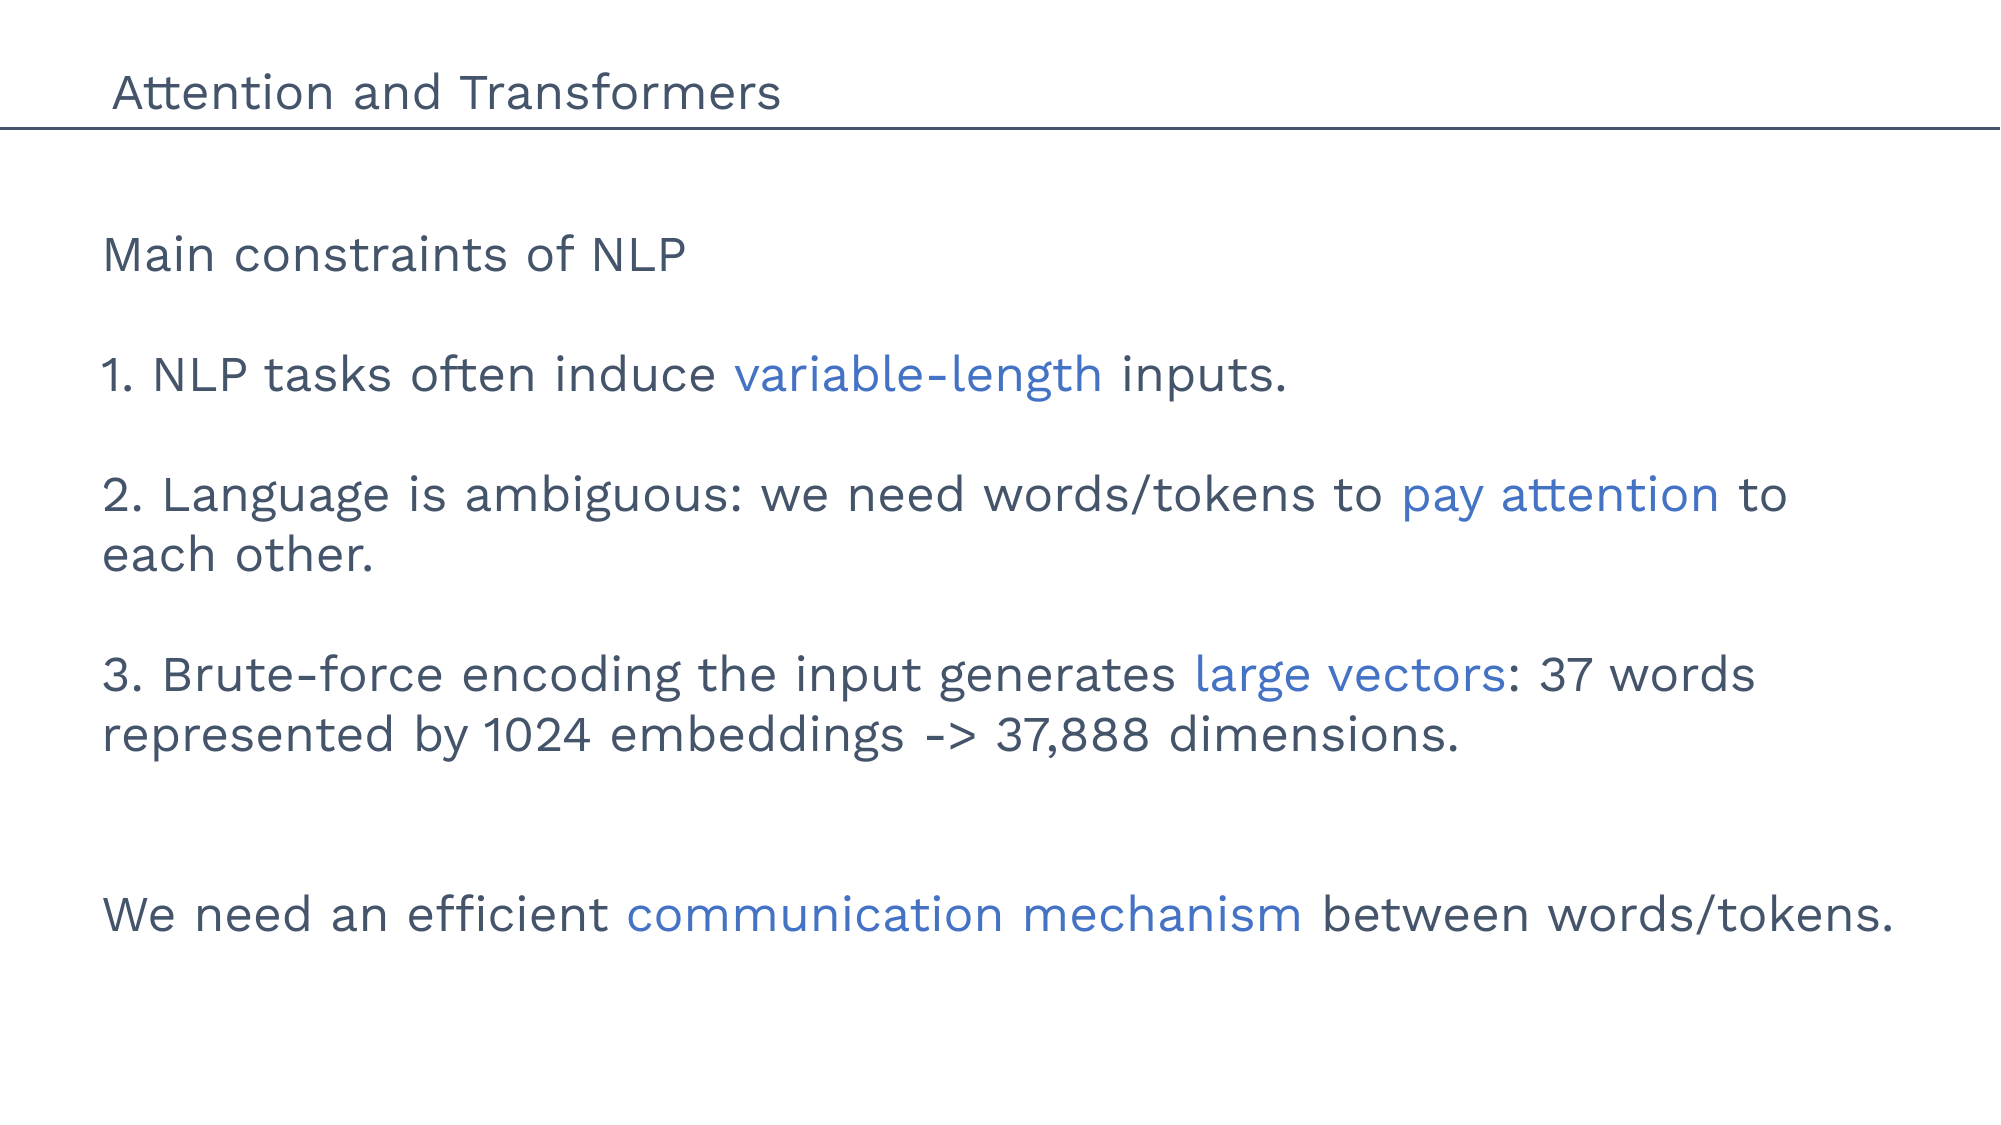

Attention and Transformers
Main constraints of NLP
1. NLP tasks often induce variable-length inputs.

2. Language is ambiguous: we need words/tokens to pay attention to each other.

3. Brute-force encoding the input generates large vectors: 37 words represented by 1024 embeddings -> 37,888 dimensions.

We need an efficient communication mechanism between words/tokens.